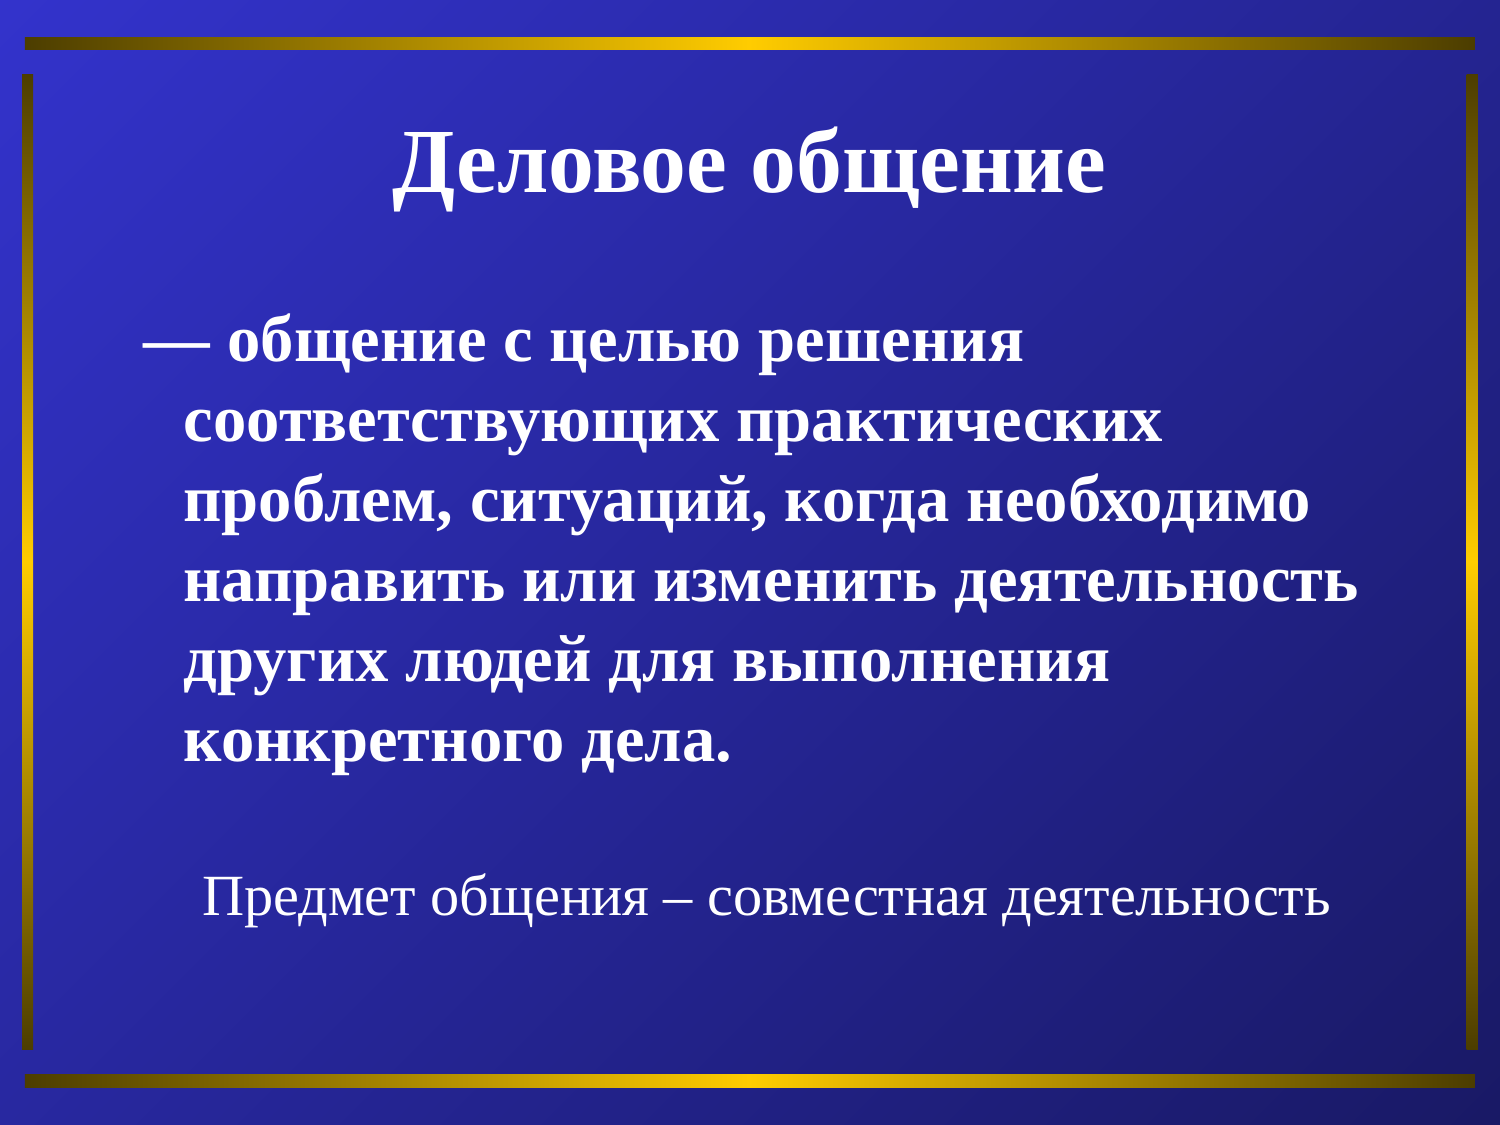

# Деловое общение
 — общение с целью решения соответствующих практических проблем, ситуаций, когда необходимо направить или изменить деятельность других людей для выполнения конкретного дела.
Предмет общения – совместная деятельность